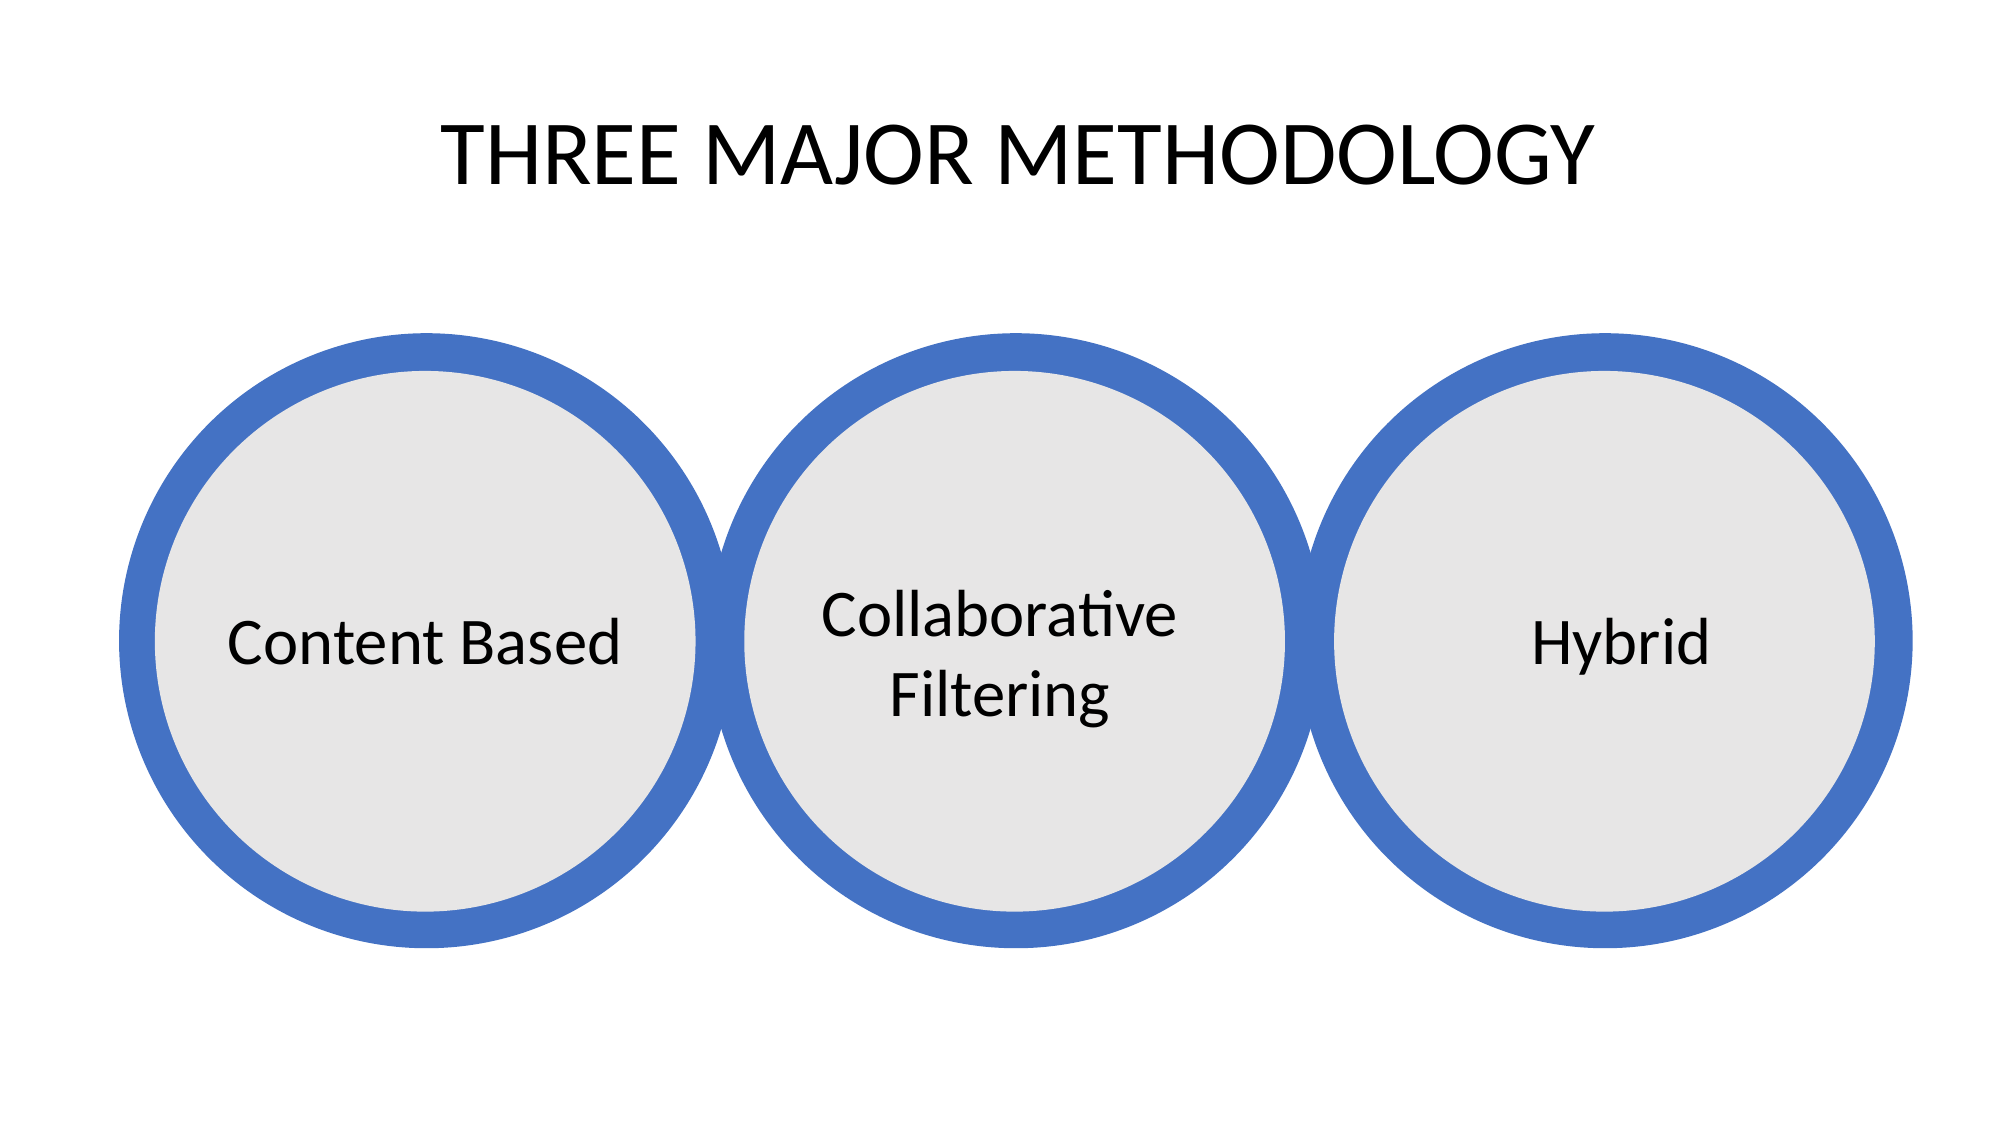

# THREE MAJOR METHODOLOGY
Collaborative
Filtering
Hybrid
Content Based